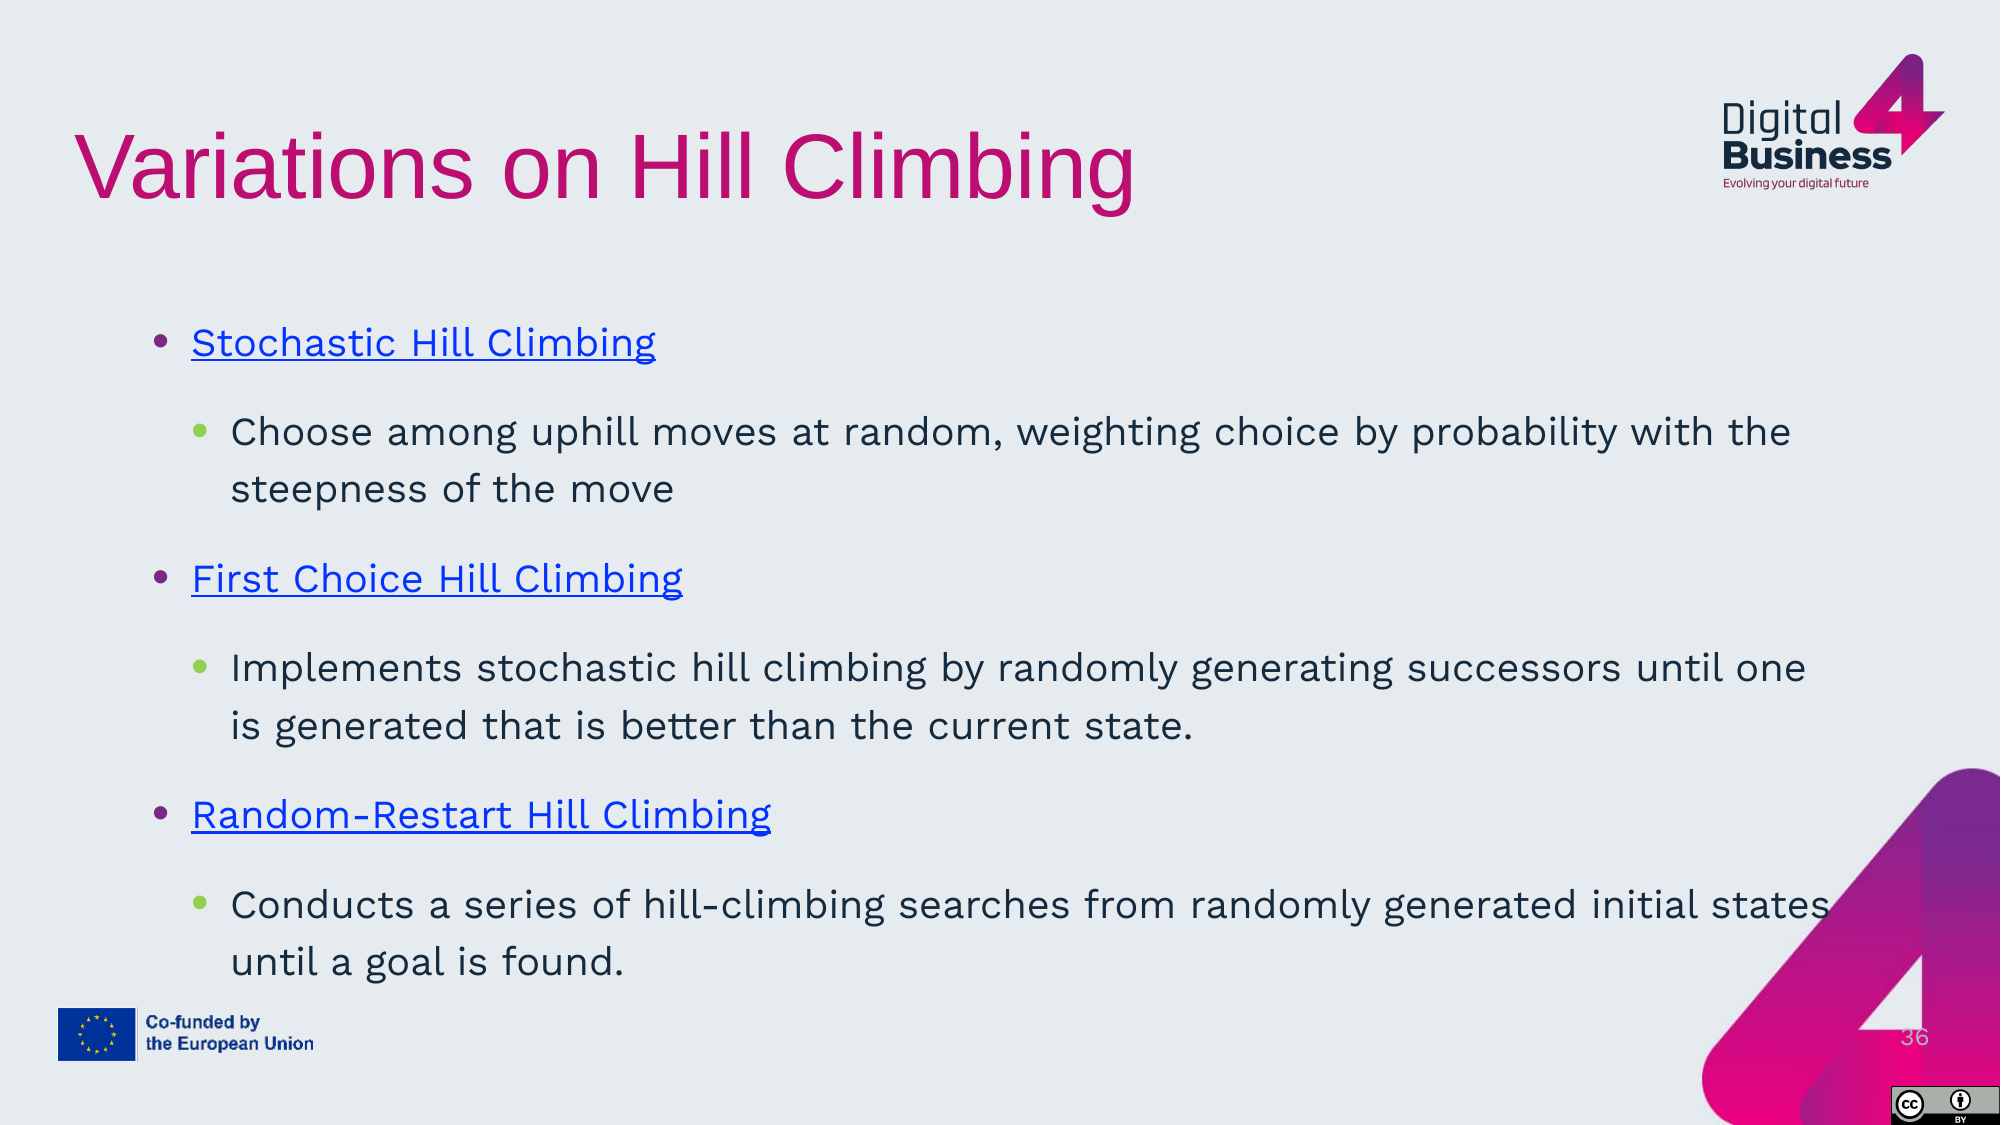

# Variations on Hill Climbing
Stochastic Hill Climbing
Choose among uphill moves at random, weighting choice by probability with the steepness of the move
First Choice Hill Climbing
Implements stochastic hill climbing by randomly generating successors until one is generated that is better than the current state.
Random-Restart Hill Climbing
Conducts a series of hill-climbing searches from randomly generated initial states until a goal is found.